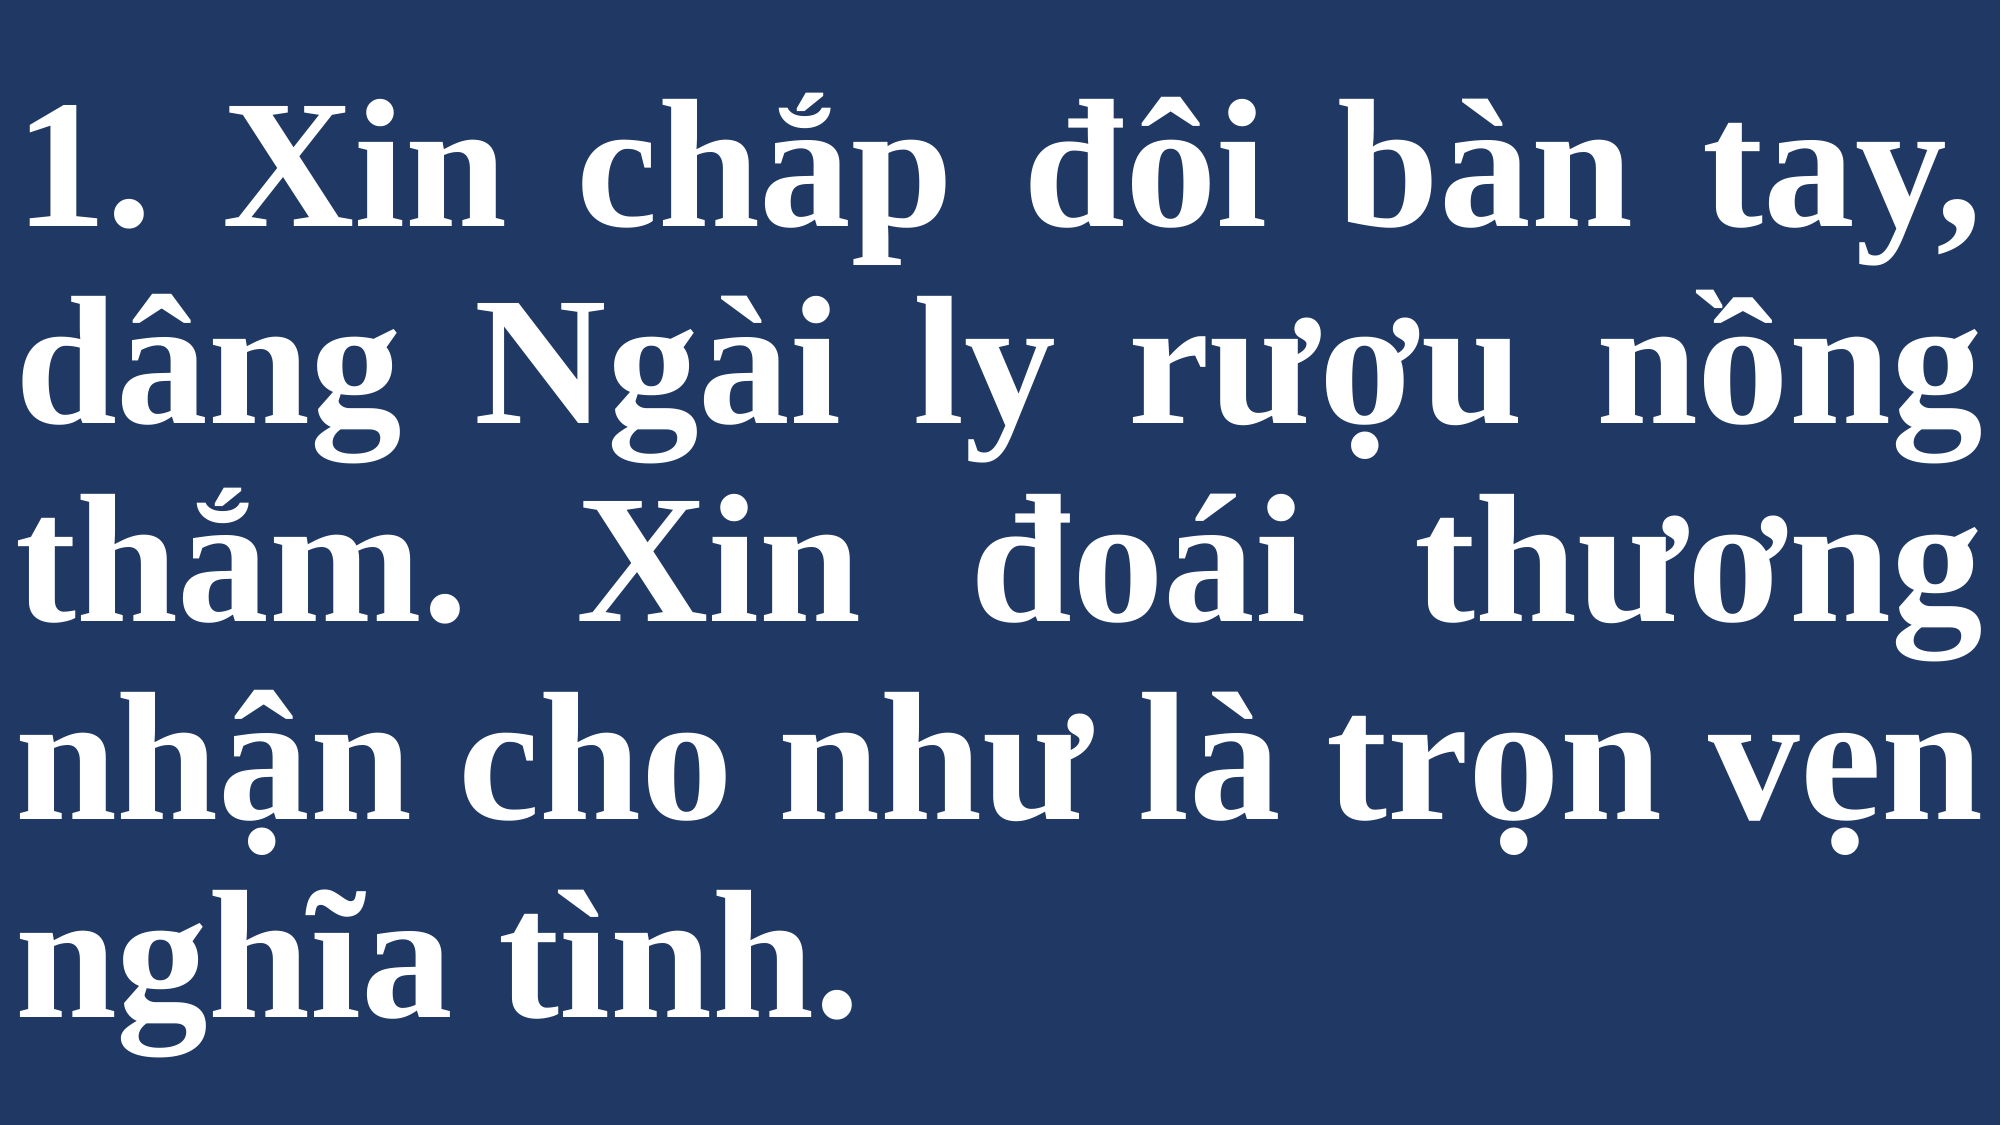

# 1. Xin chắp đôi bàn tay, dâng Ngài ly rượu nồng thắm. Xin đoái thương nhận cho như là trọn vẹn nghĩa tình.